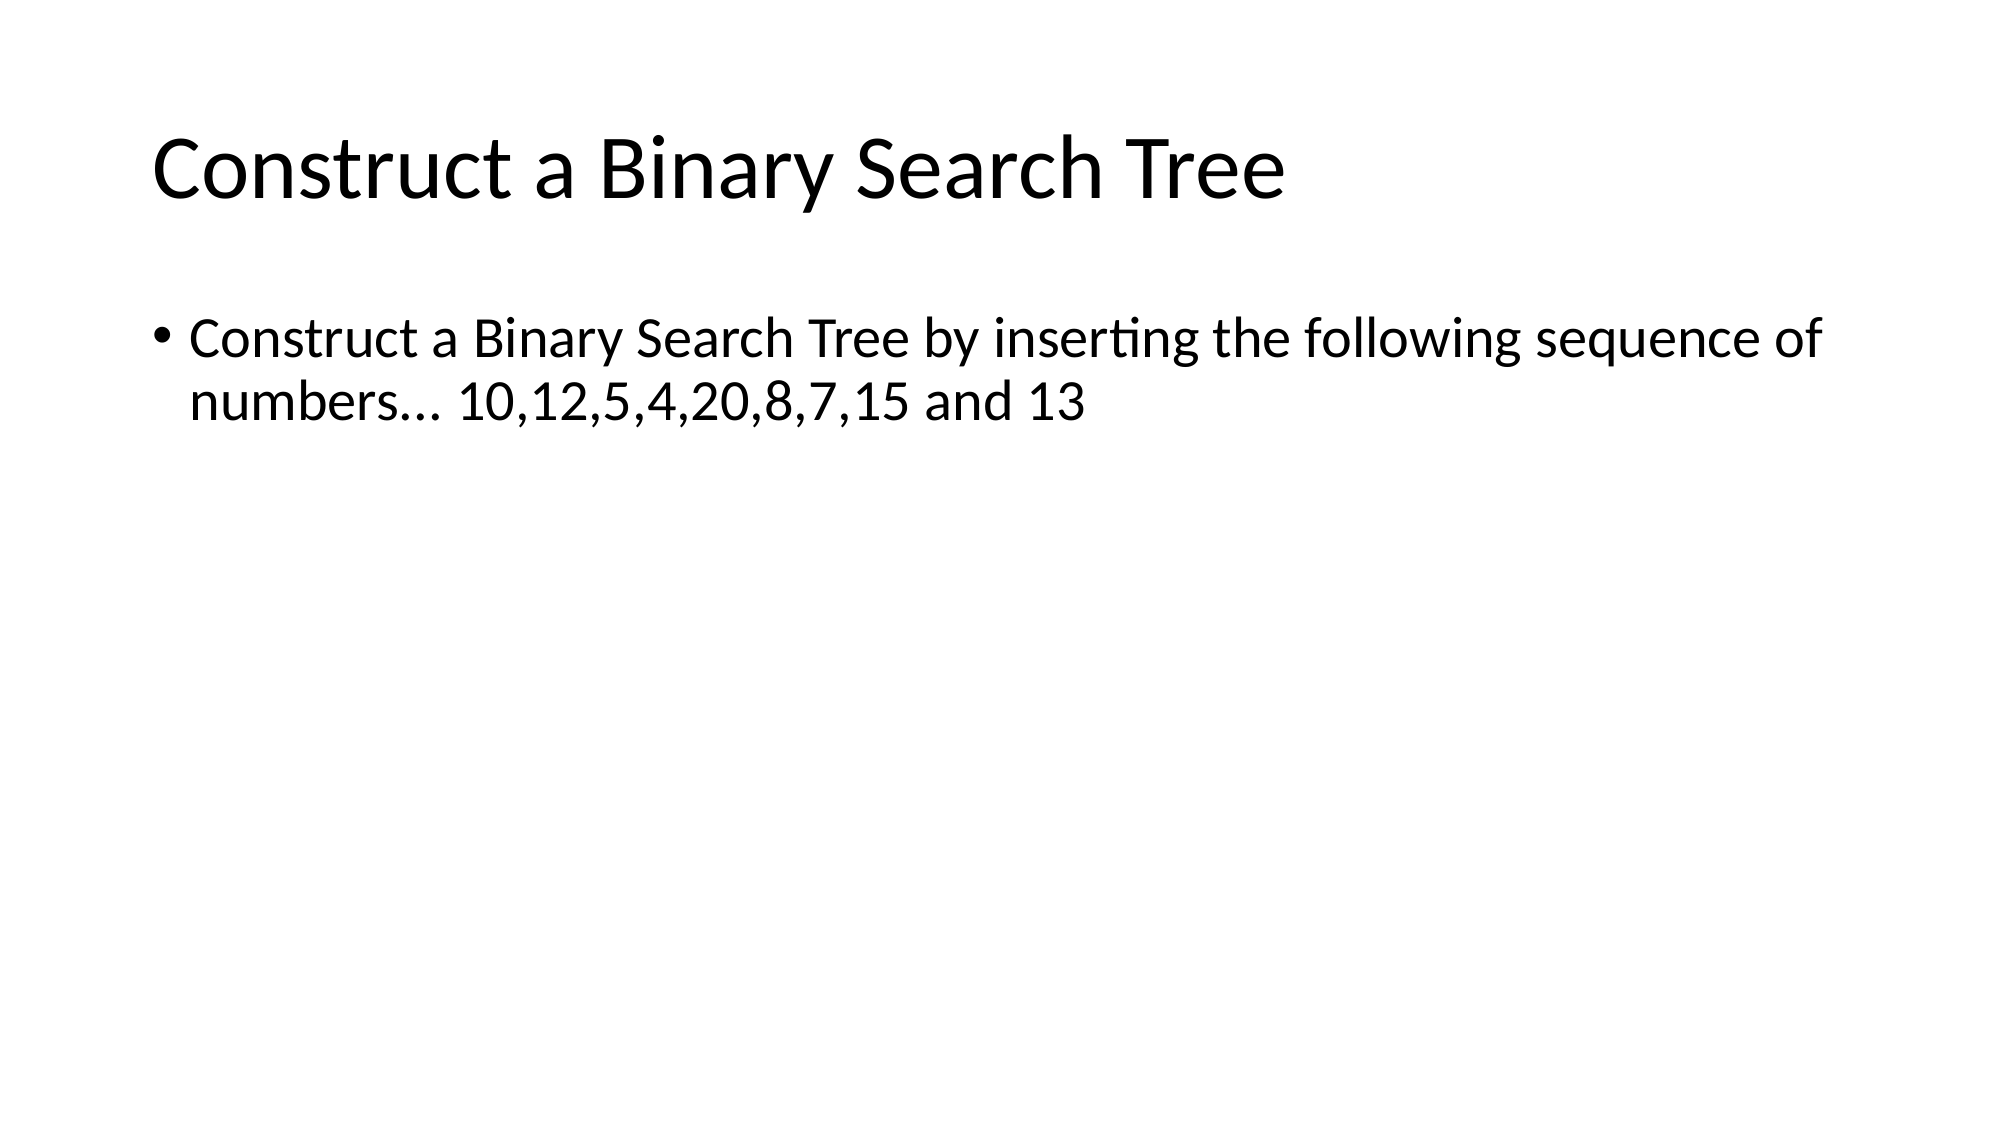

# Construct a Binary Search Tree
Construct a Binary Search Tree by inserting the following sequence of numbers... 10,12,5,4,20,8,7,15 and 13